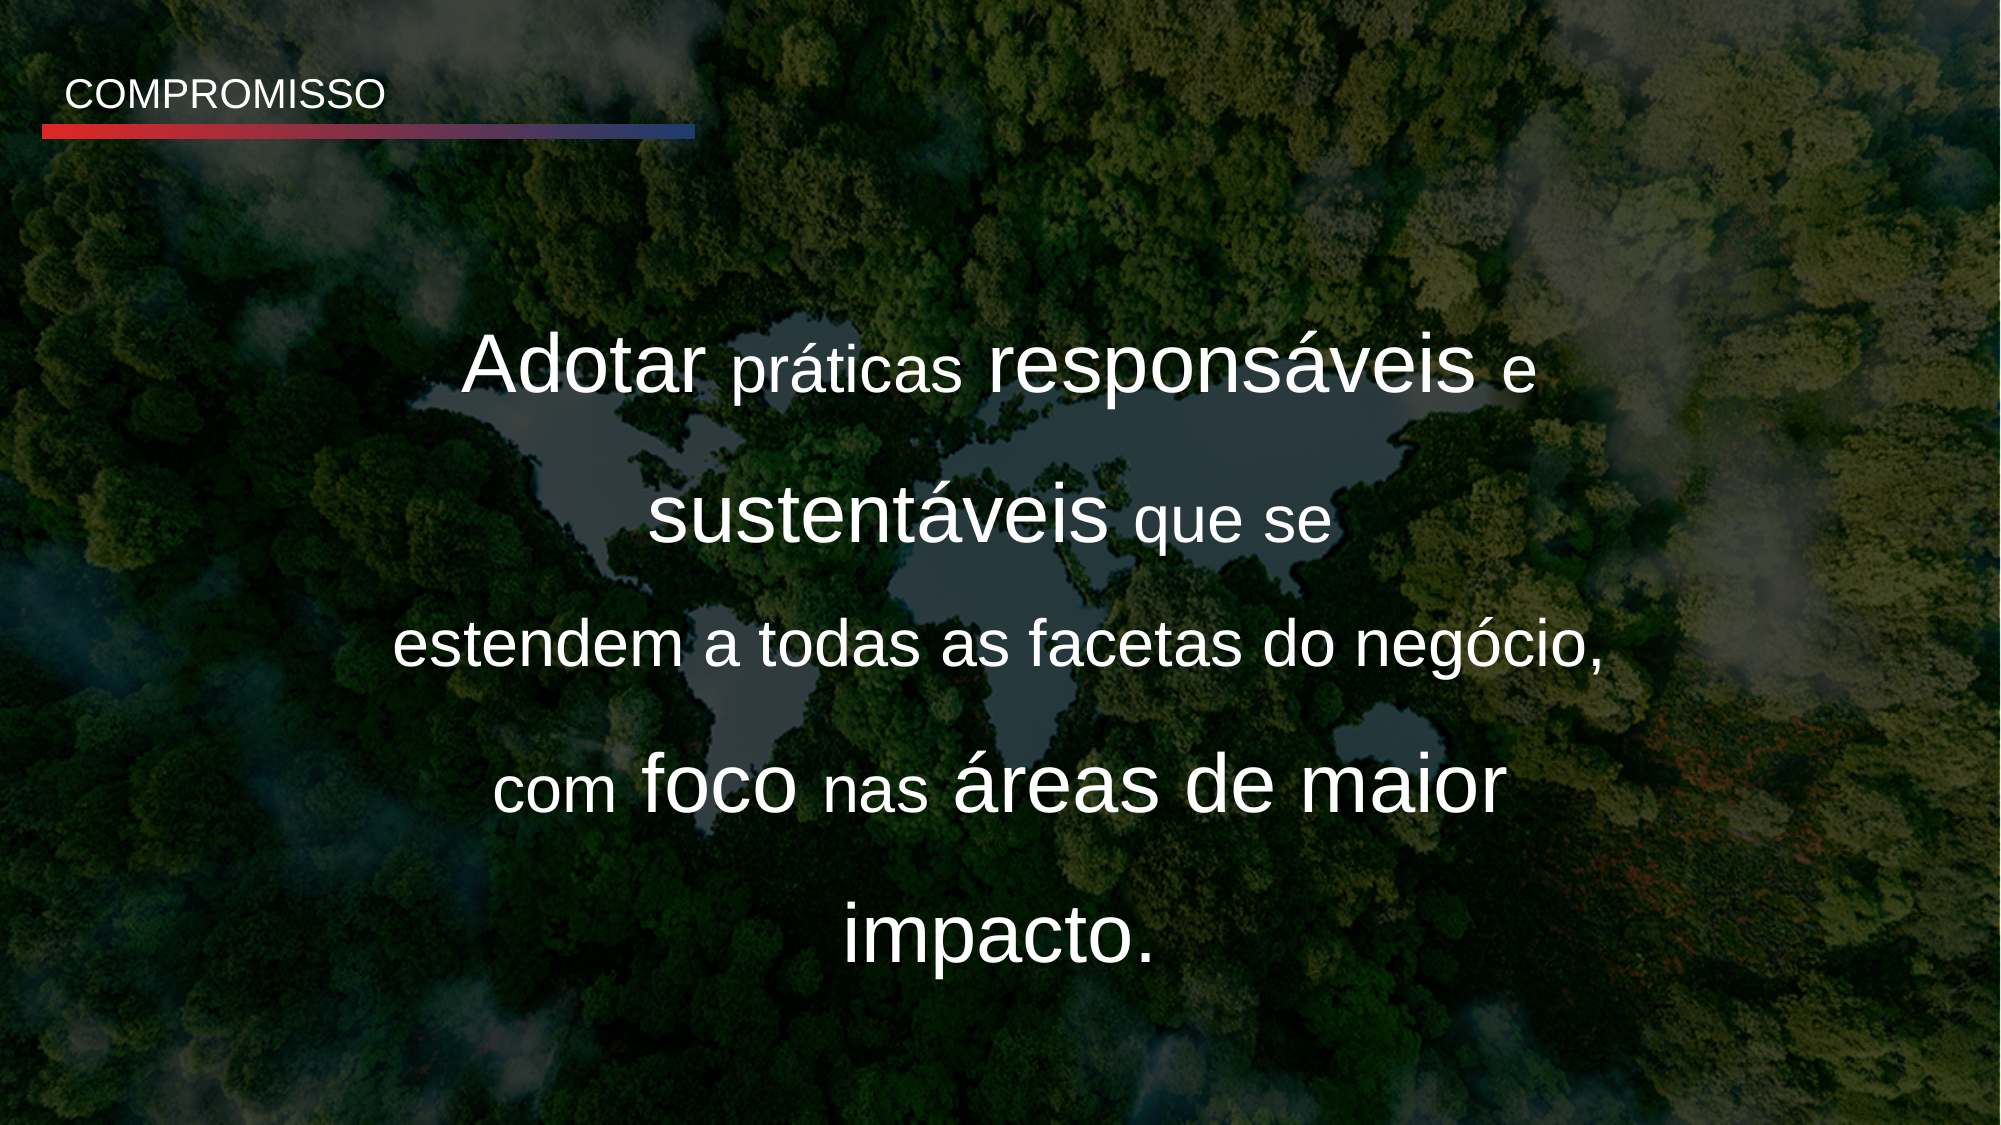

COMPROMISSO

Adotar práticas responsáveis e sustentáveis que se ​
estendem a todas as facetas do negócio, com foco nas áreas de maior impacto.​